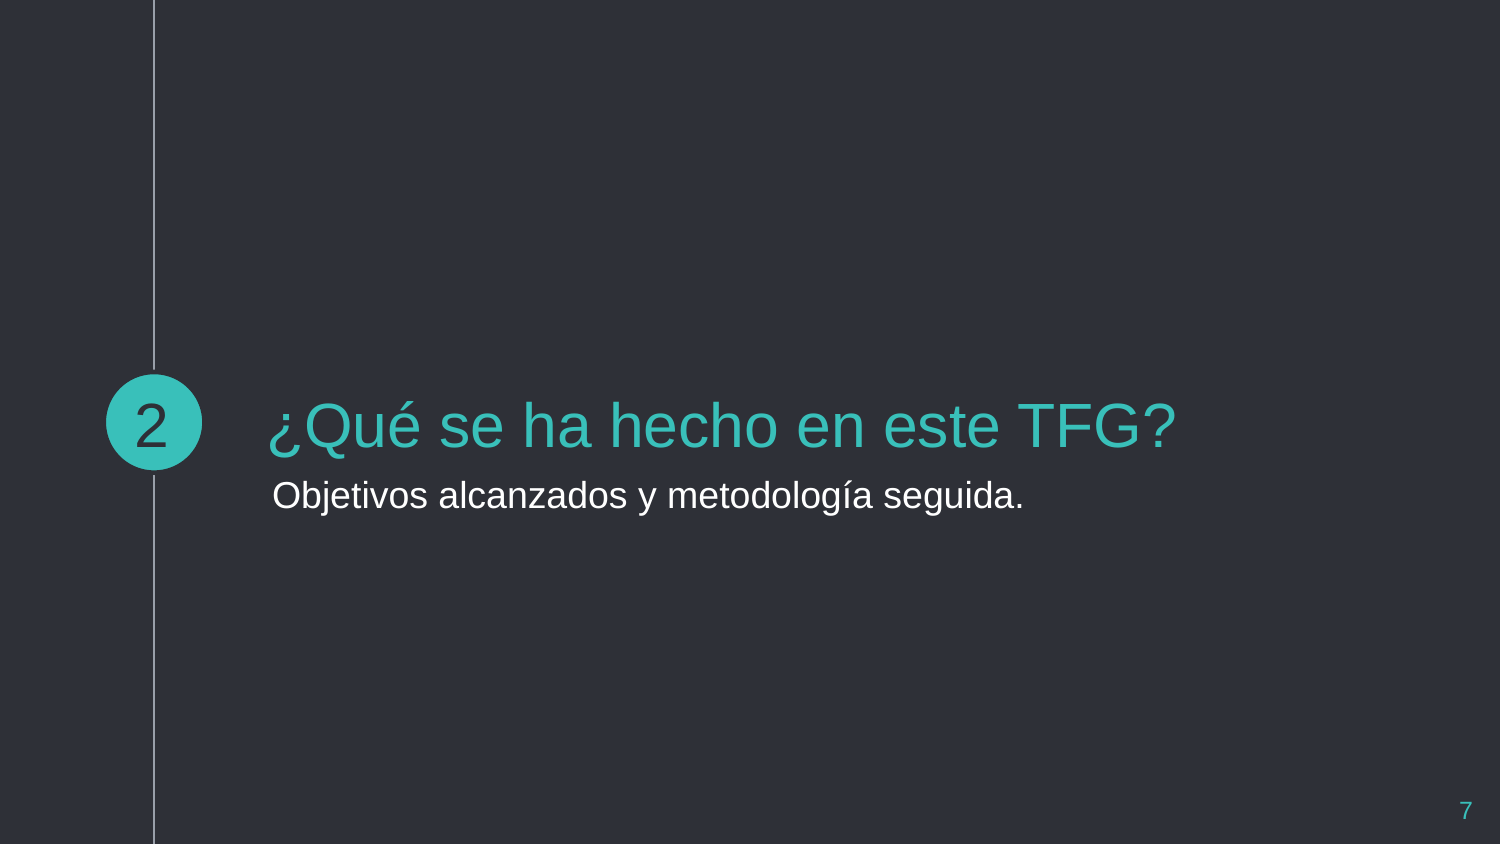

2
# ¿Qué se ha hecho en este TFG?
Objetivos alcanzados y metodología seguida.
7